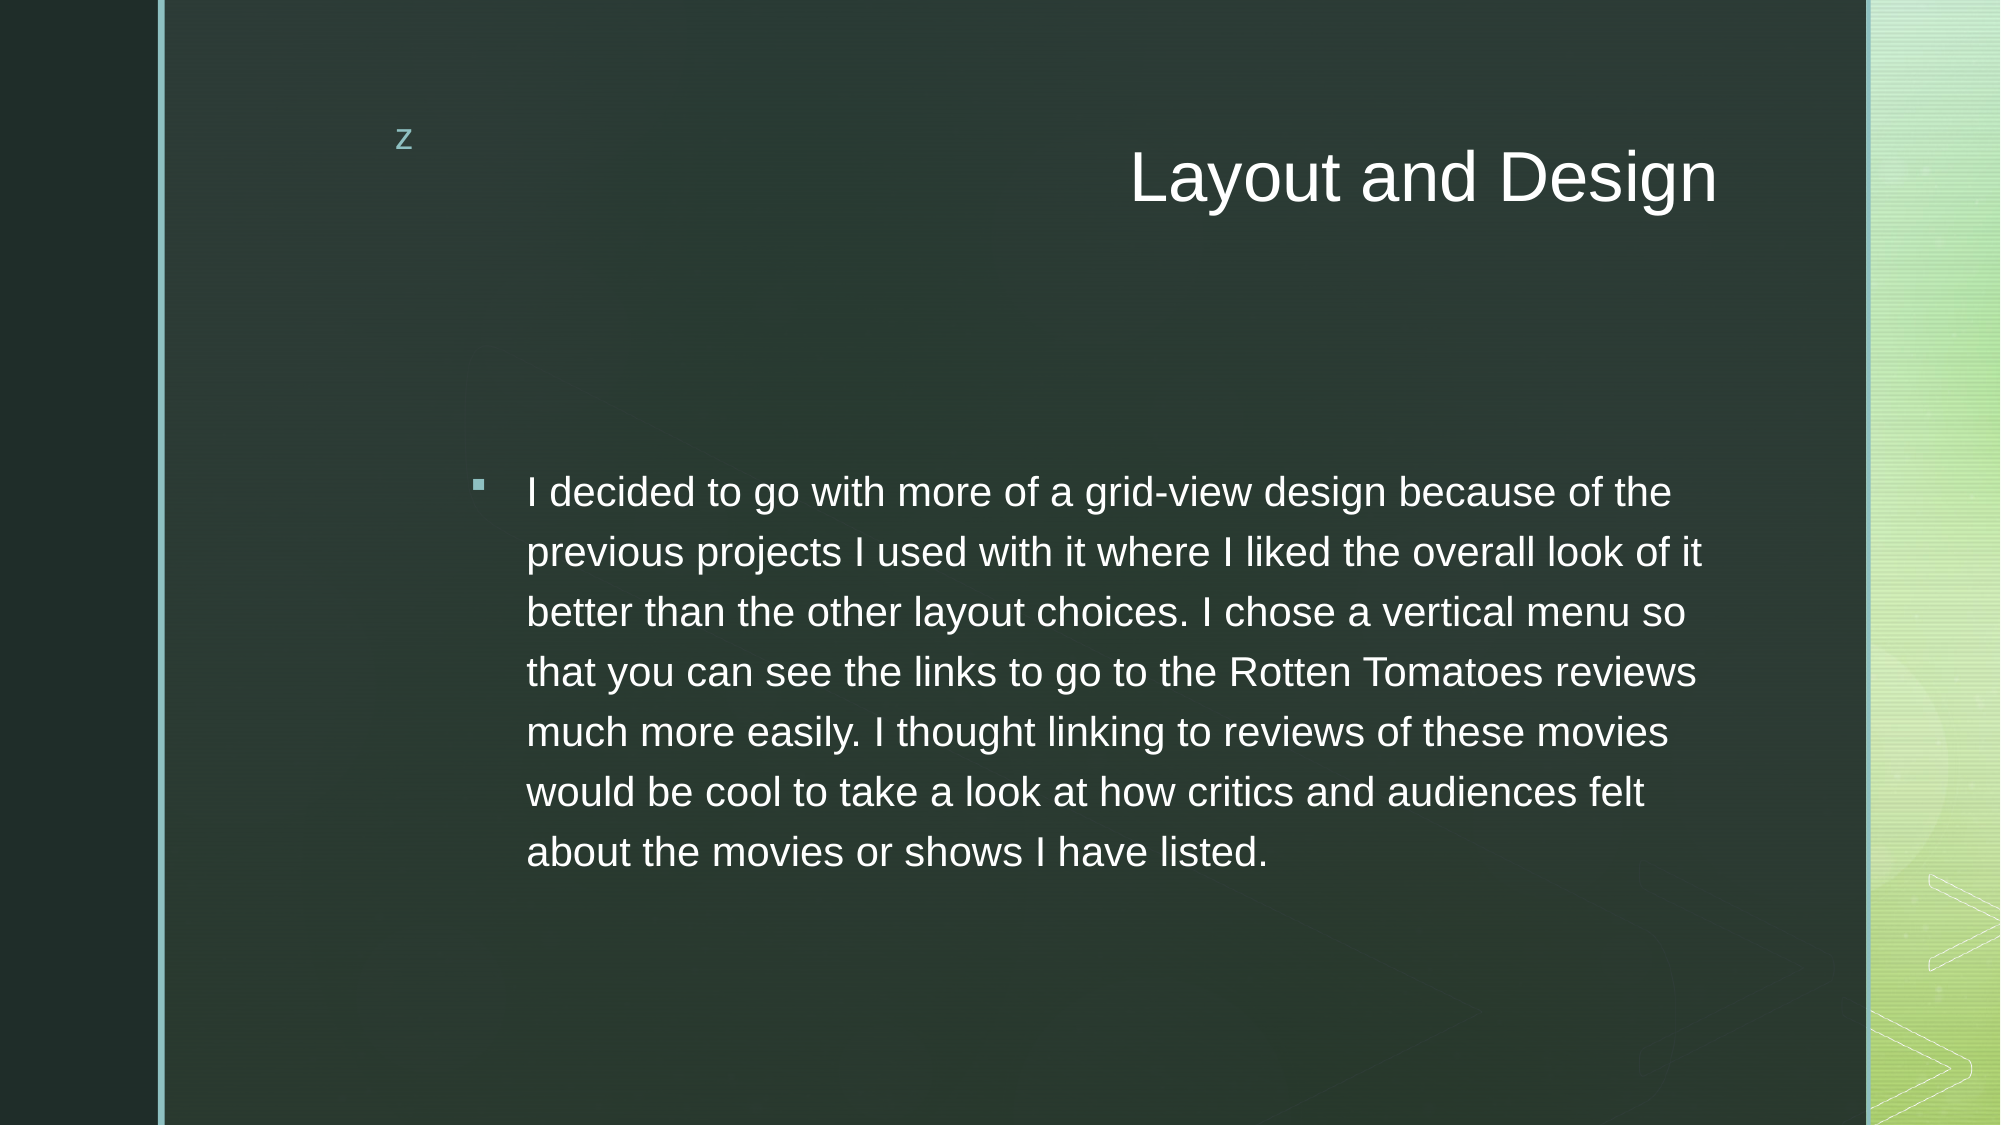

# Layout and Design
I decided to go with more of a grid-view design because of the previous projects I used with it where I liked the overall look of it better than the other layout choices. I chose a vertical menu so that you can see the links to go to the Rotten Tomatoes reviews much more easily. I thought linking to reviews of these movies would be cool to take a look at how critics and audiences felt about the movies or shows I have listed.